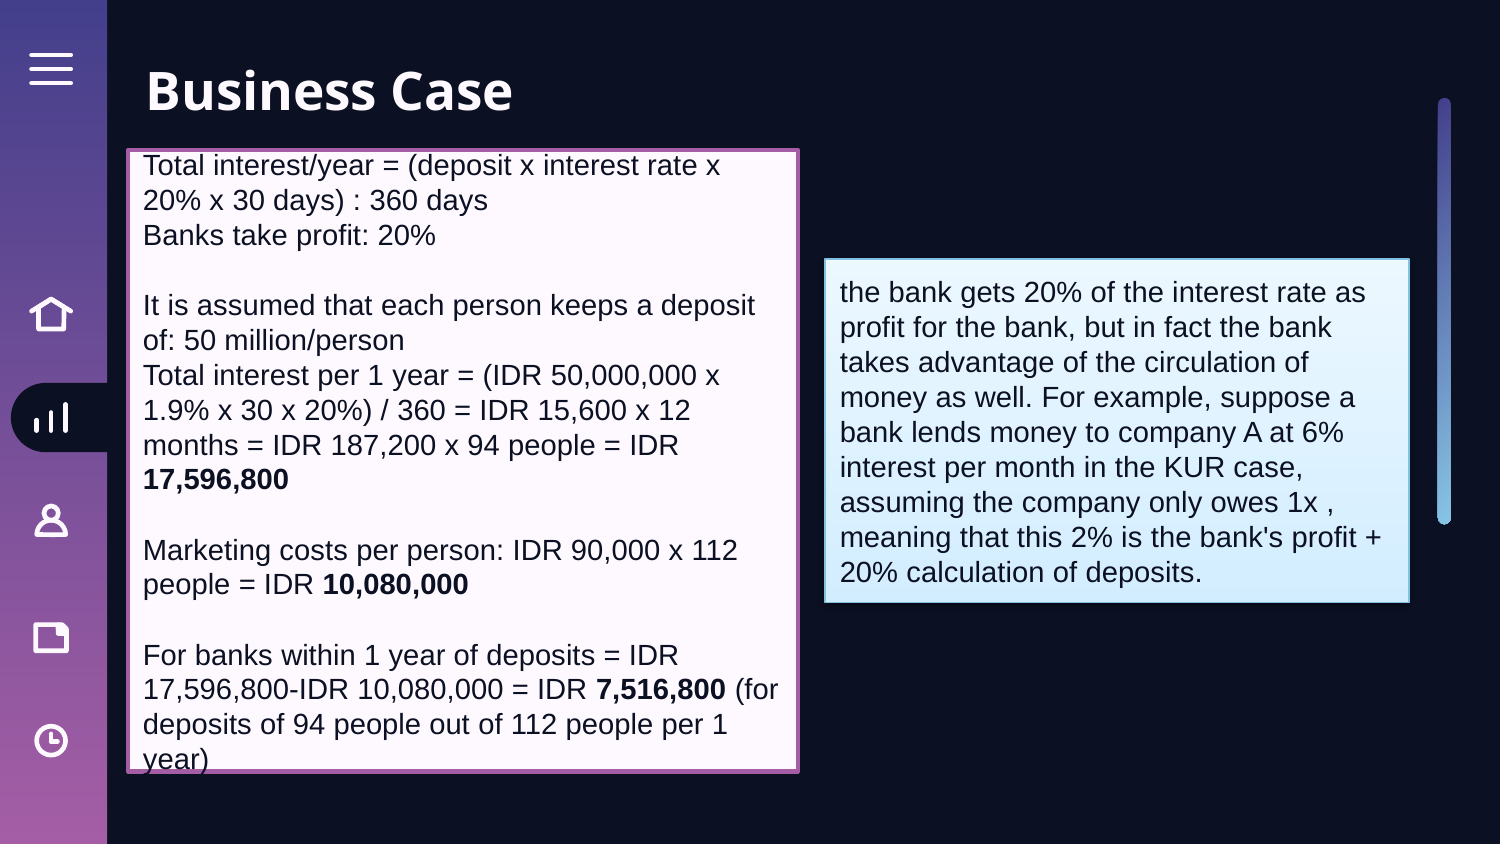

Business Case
Total interest/year = (deposit x interest rate x 20% x 30 days) : 360 days
Banks take profit: 20%

It is assumed that each person keeps a deposit of: 50 million/person
Total interest per 1 year = (IDR 50,000,000 x 1.9% x 30 x 20%) / 360 = IDR 15,600 x 12 months = IDR 187,200 x 94 people = IDR 17,596,800

Marketing costs per person: IDR 90,000 x 112 people = IDR 10,080,000

For banks within 1 year of deposits = IDR 17,596,800-IDR 10,080,000 = IDR 7,516,800 (for deposits of 94 people out of 112 people per 1 year)
the bank gets 20% of the interest rate as profit for the bank, but in fact the bank takes advantage of the circulation of money as well. For example, suppose a bank lends money to company A at 6% interest per month in the KUR case, assuming the company only owes 1x , meaning that this 2% is the bank's profit + 20% calculation of deposits.